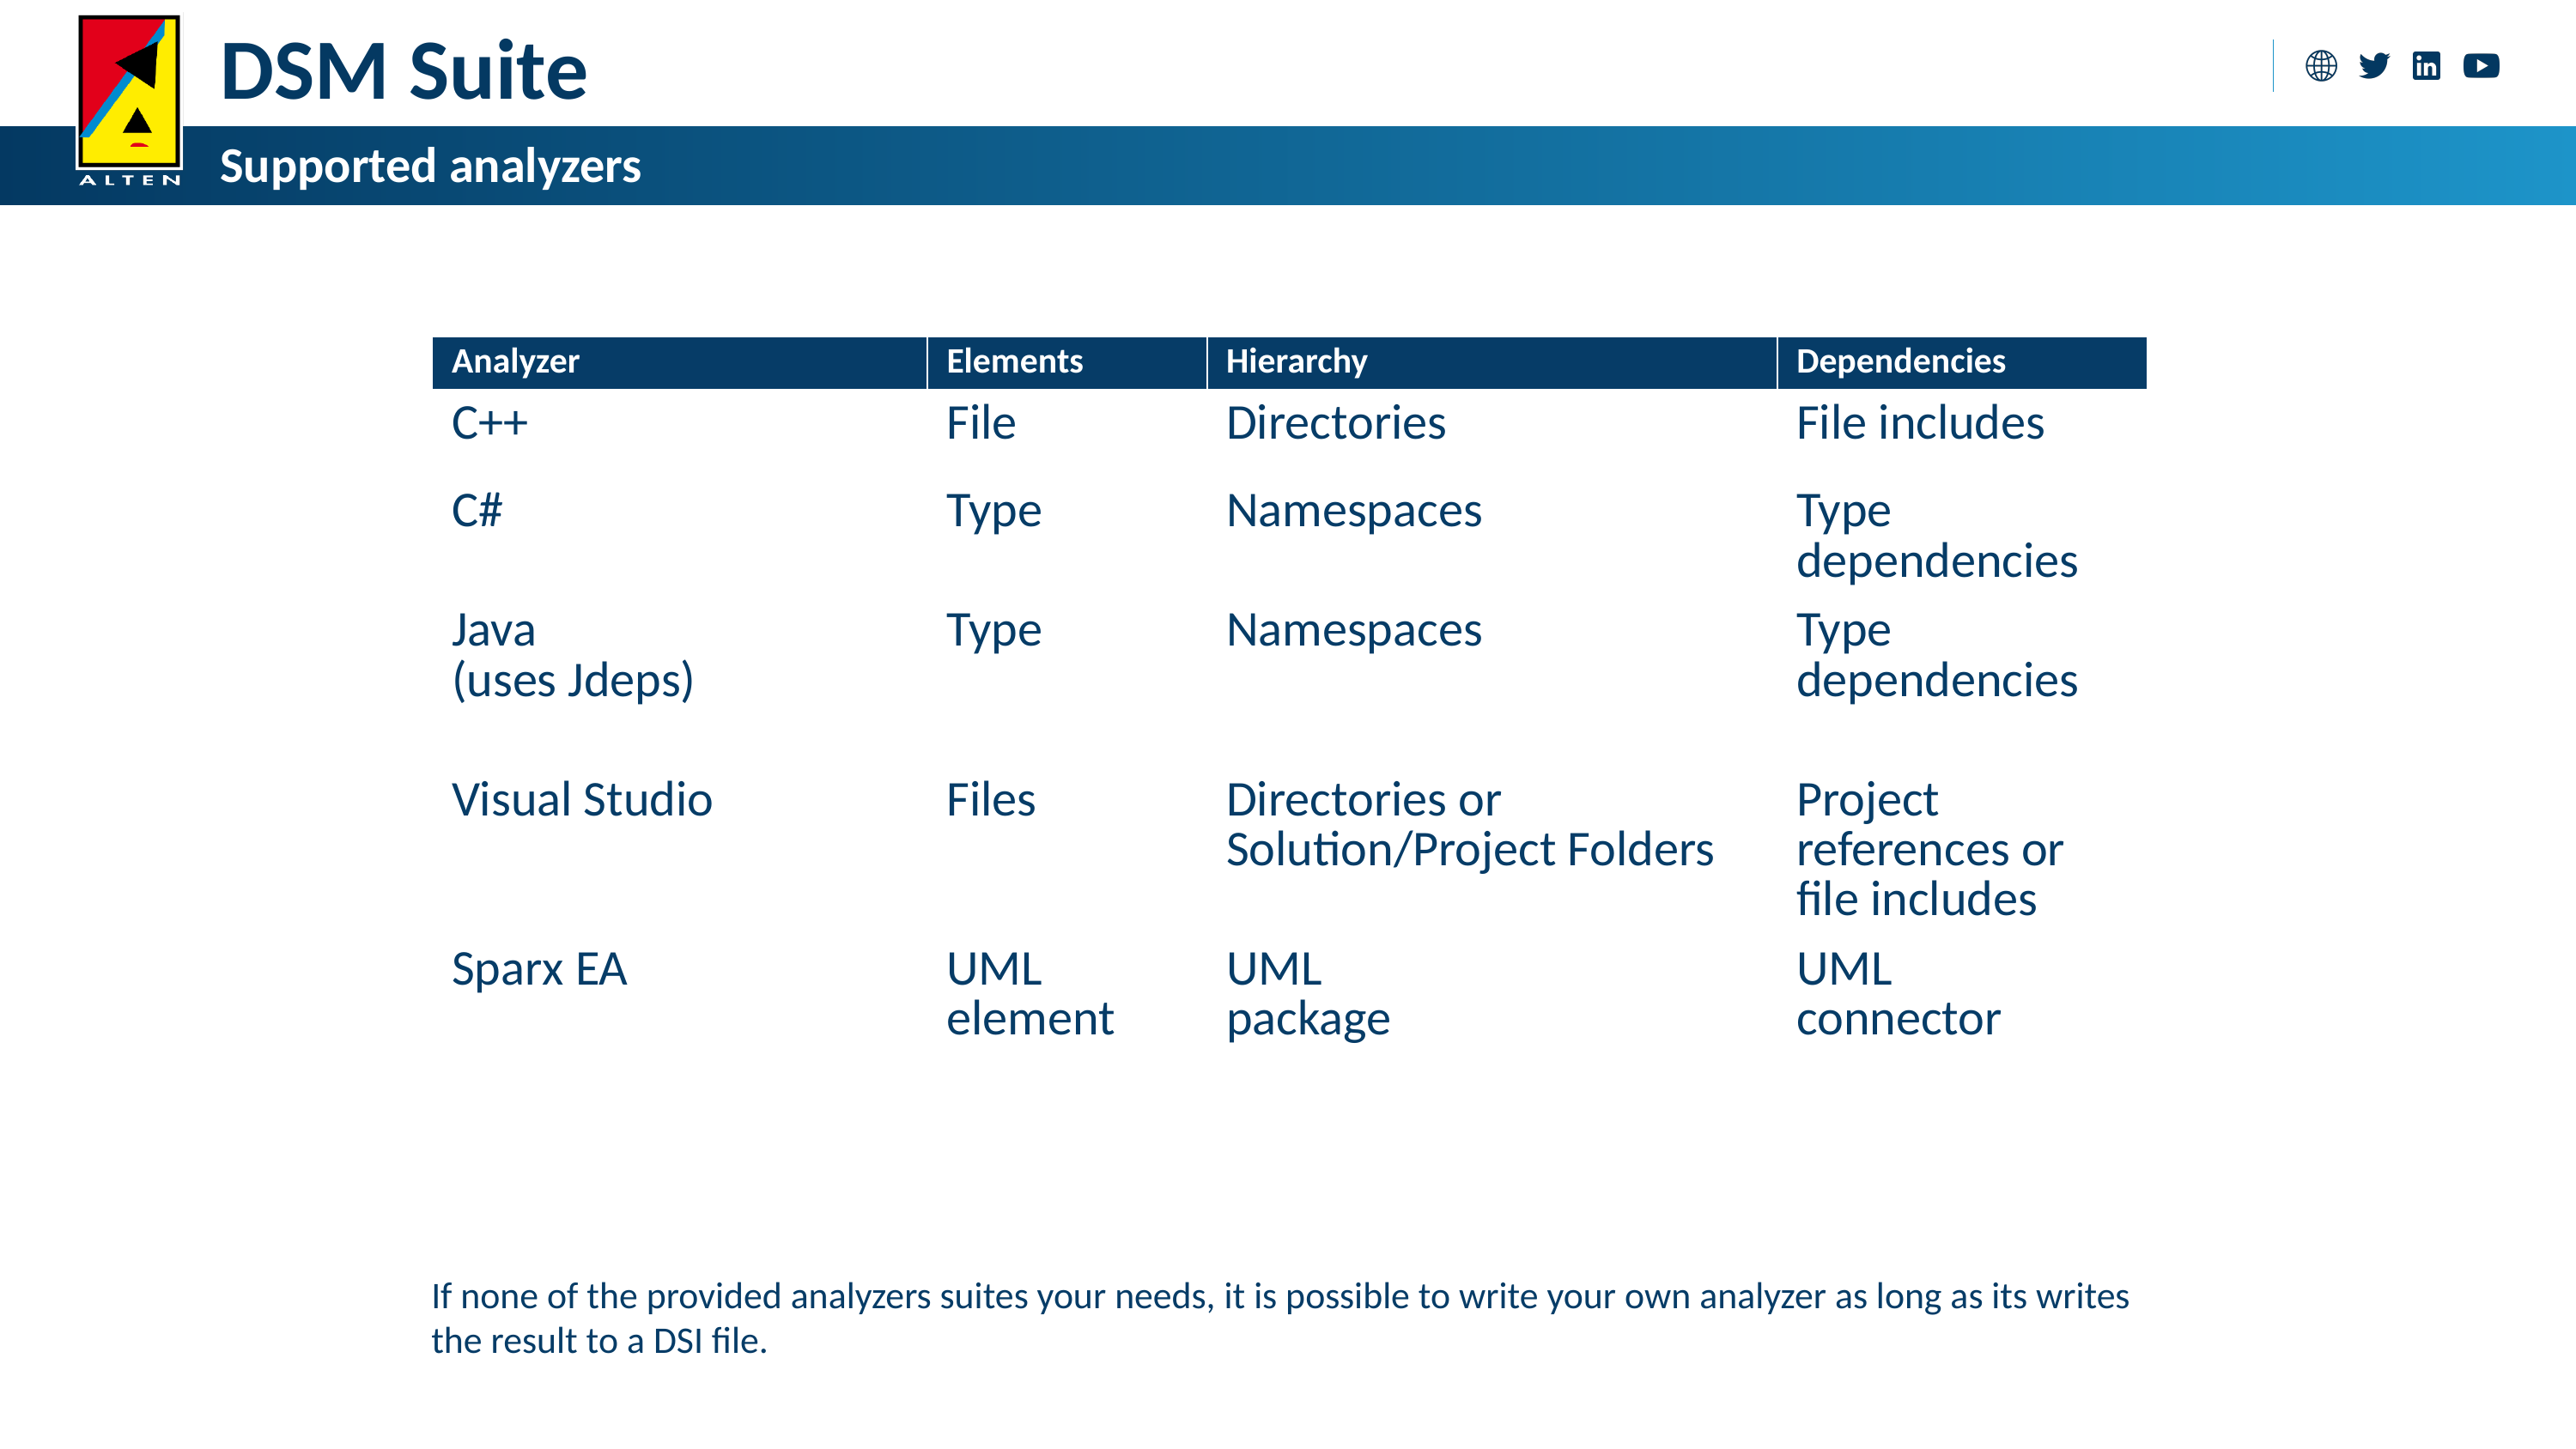

DSM Suite
Supported analyzers
| Analyzer | Elements | Hierarchy | Dependencies |
| --- | --- | --- | --- |
| C++ | File | Directories | File includes |
| C# | Type | Namespaces | Type dependencies |
| Java (uses Jdeps) | Type | Namespaces | Type dependencies |
| Visual Studio | Files | Directories or Solution/Project Folders | Project references or file includes |
| Sparx EA | UML element | UML package | UML connector |
If none of the provided analyzers suites your needs, it is possible to write your own analyzer as long as its writes the result to a DSI file.